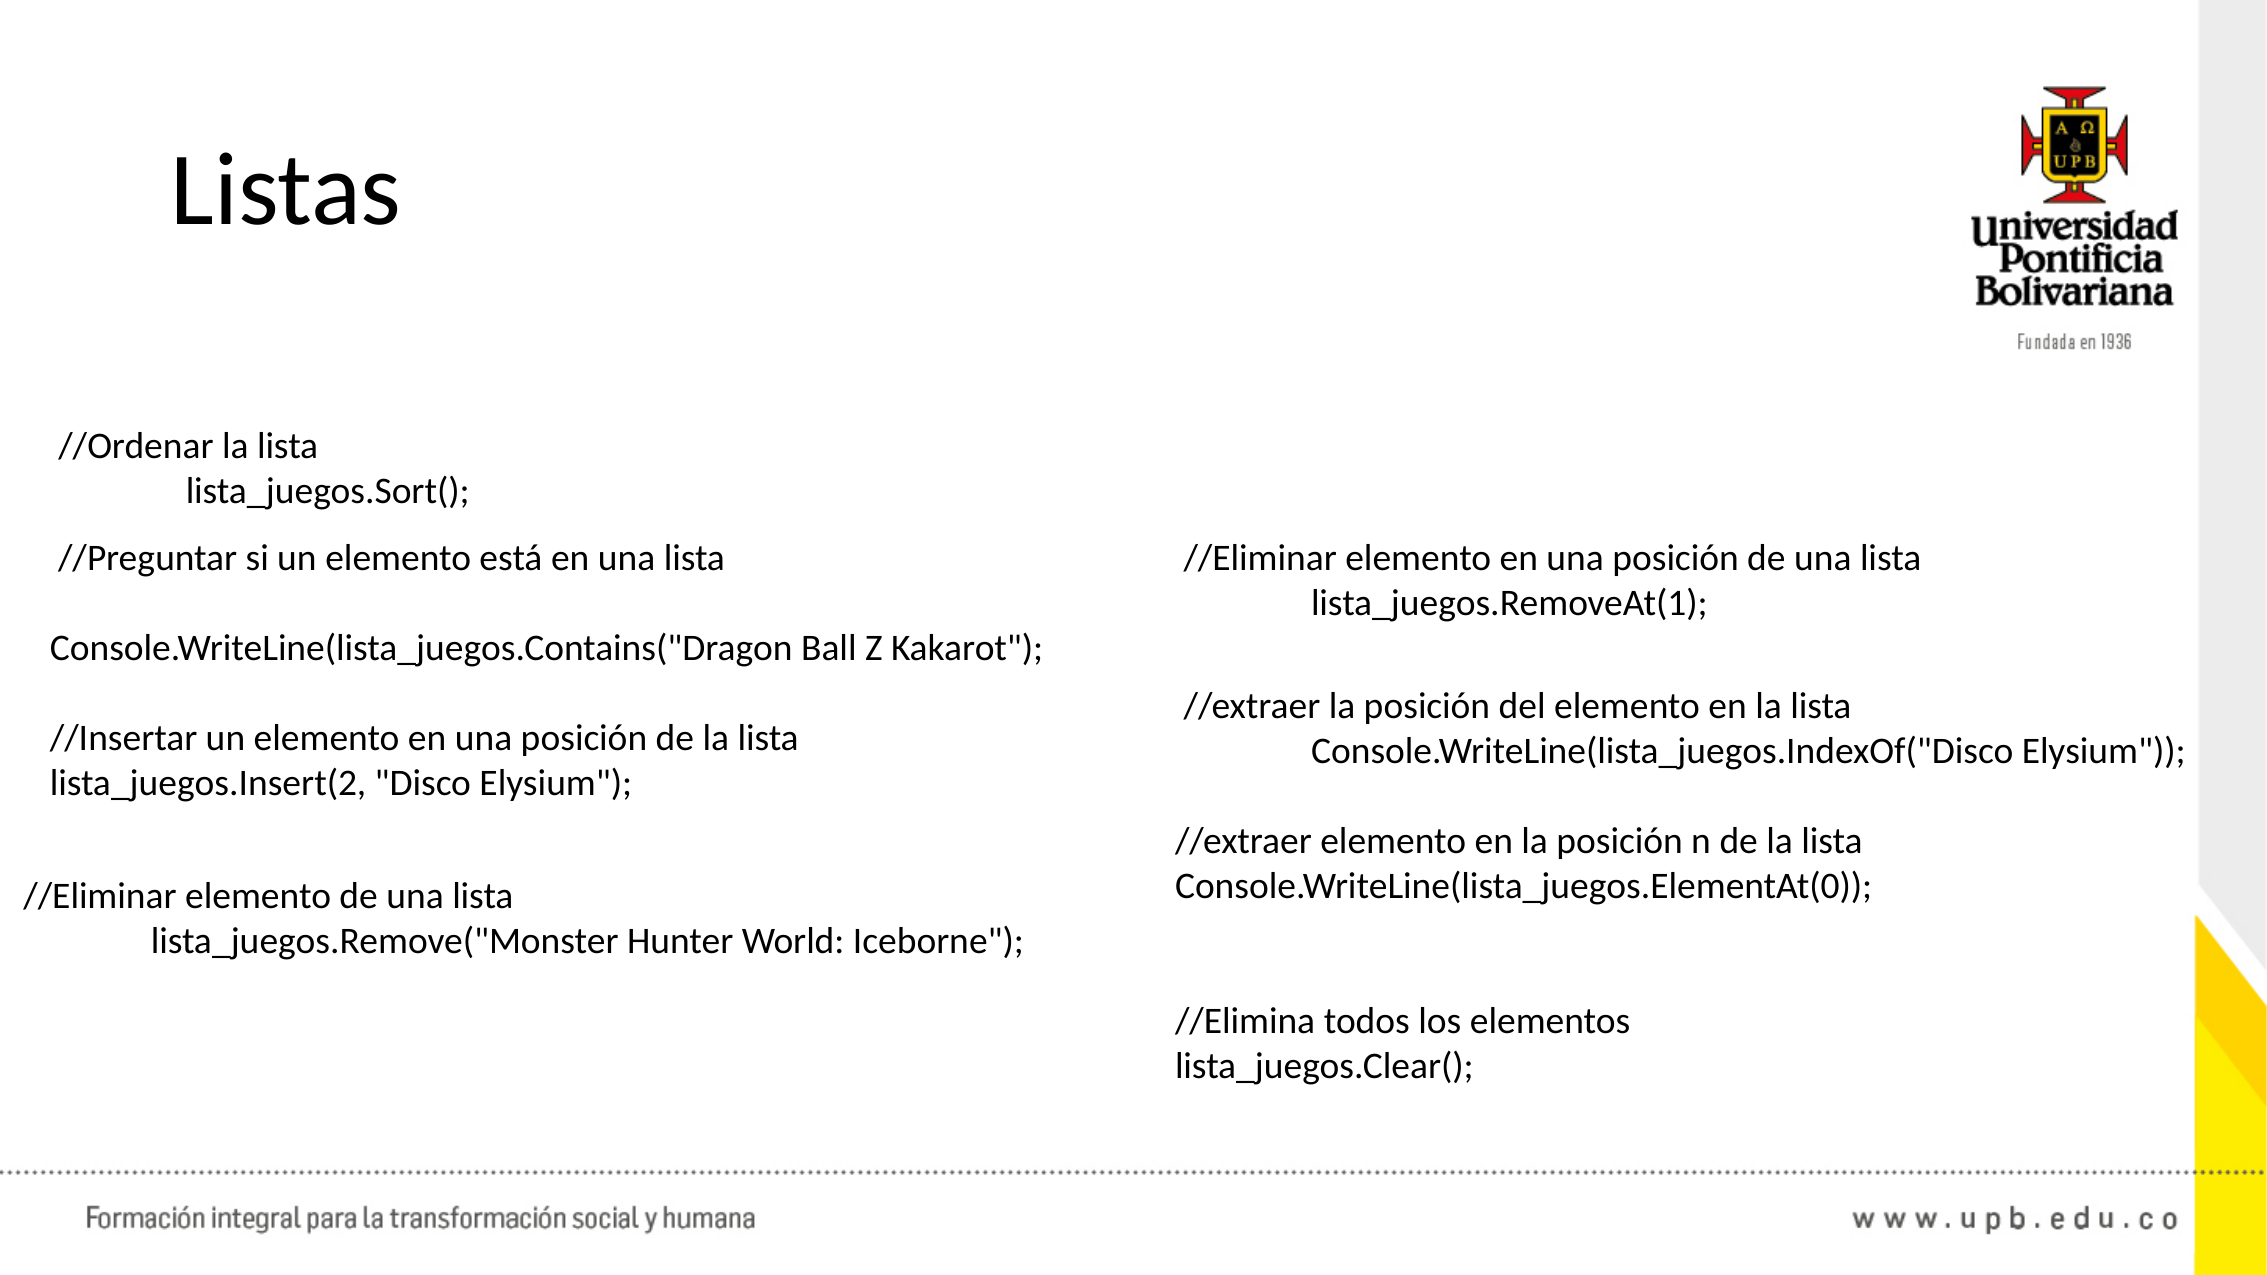

# Listas
 //Ordenar la lista
                lista_juegos.Sort();

 //Preguntar si un elemento está en una lista

Console.WriteLine(lista_juegos.Contains("Dragon Ball Z Kakarot");

//Insertar un elemento en una posición de la lista
lista_juegos.Insert(2, "Disco Elysium");
 //Eliminar elemento en una posición de una lista
                lista_juegos.RemoveAt(1);
 //extraer la posición del elemento en la lista
                Console.WriteLine(lista_juegos.IndexOf("Disco Elysium"));

//extraer elemento en la posición n de la lista
Console.WriteLine(lista_juegos.ElementAt(0));

//Elimina todos los elementos
lista_juegos.Clear();

 //Eliminar elemento de una lista
                lista_juegos.Remove("Monster Hunter World: Iceborne");